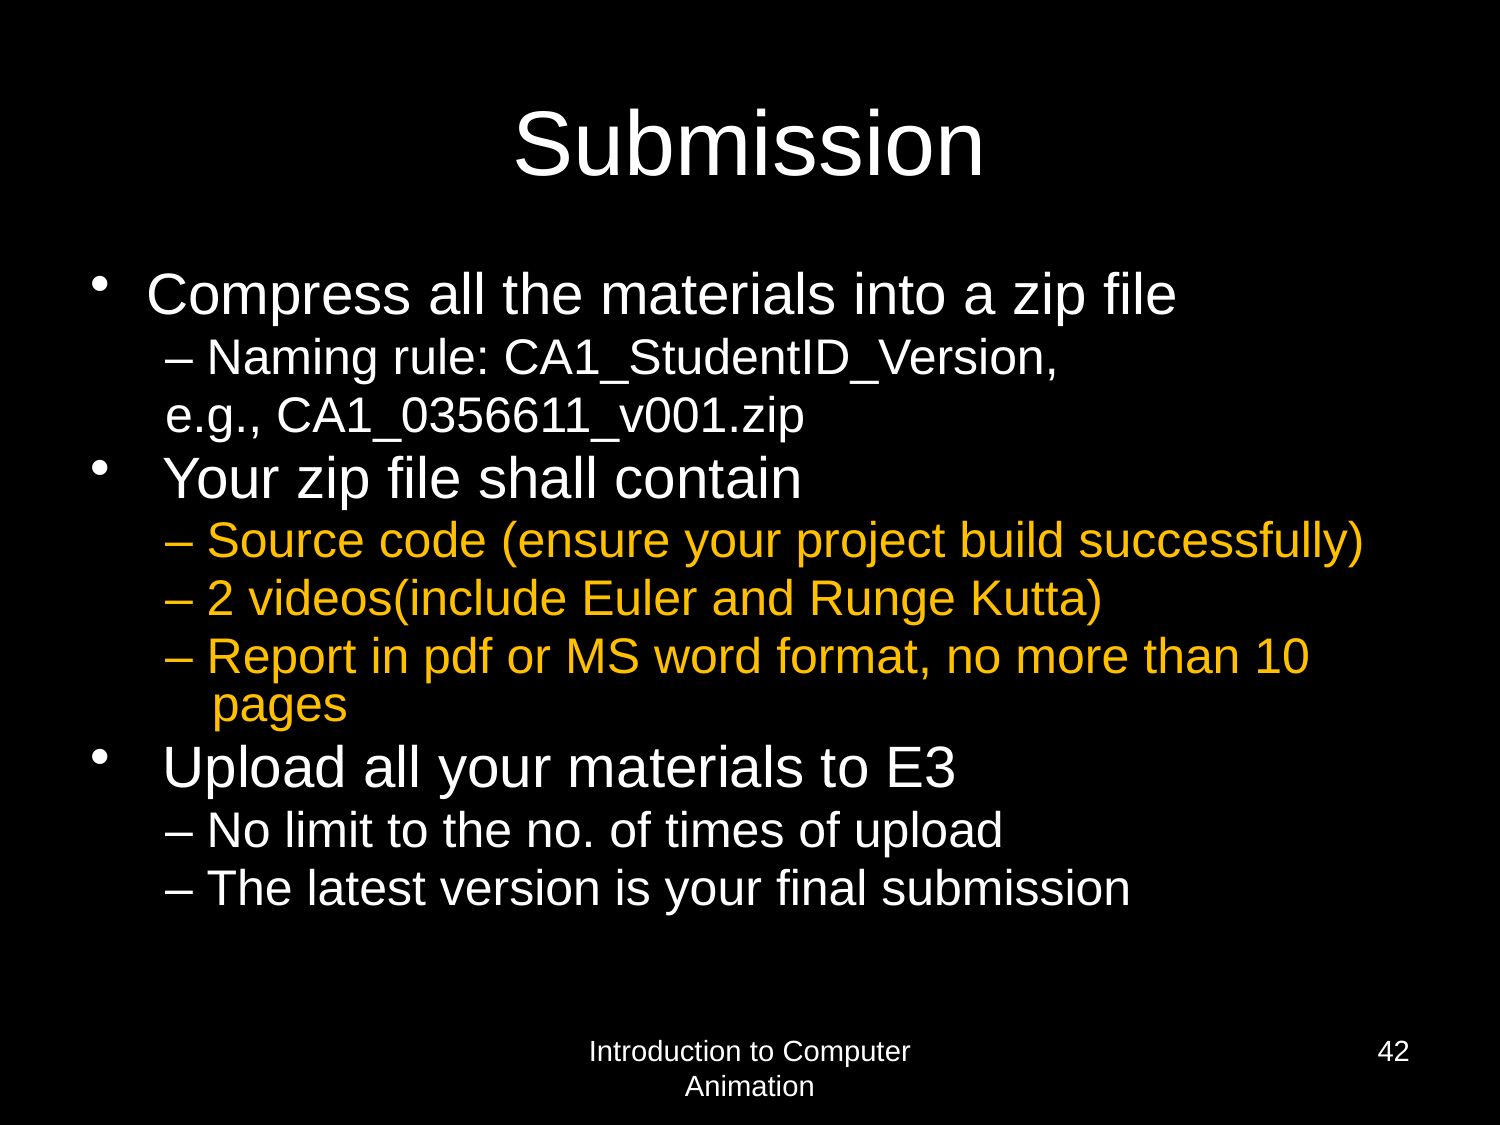

# Submission
Compress all the materials into a zip file
– Naming rule: CA1_StudentID_Version,
e.g., CA1_0356611_v001.zip
 Your zip file shall contain
– Source code (ensure your project build successfully)
– 2 videos(include Euler and Runge Kutta)
– Report in pdf or MS word format, no more than 10 pages
 Upload all your materials to E3
– No limit to the no. of times of upload
– The latest version is your final submission
Introduction to Computer Animation
42